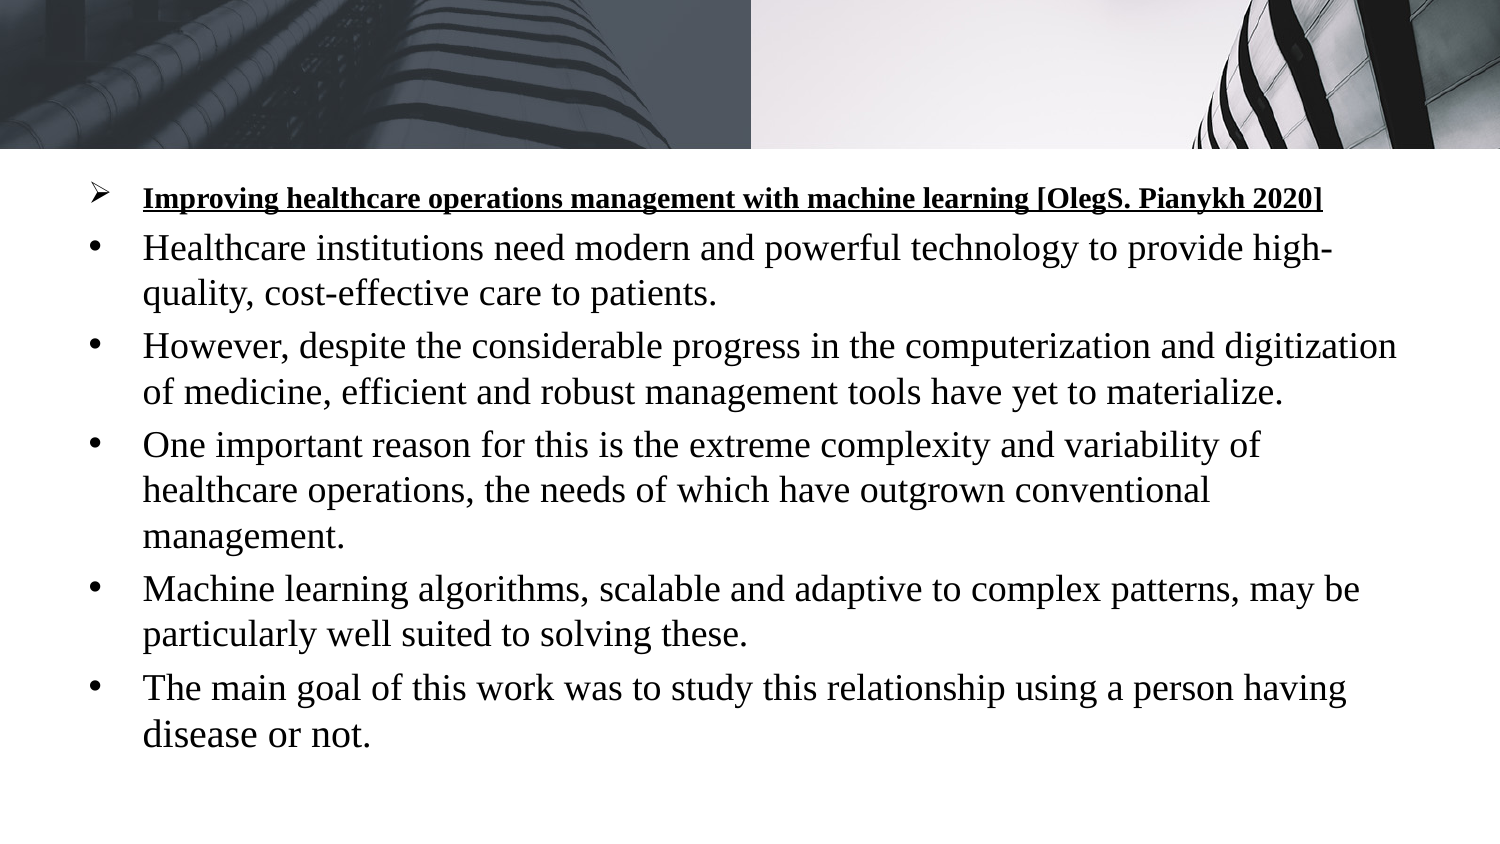

Improving healthcare operations management with machine learning [OlegS. Pianykh 2020]
Healthcare institutions need modern and powerful technology to provide high-quality, cost-effective care to patients.
However, despite the considerable progress in the computerization and digitization of medicine, efficient and robust management tools have yet to materialize.
One important reason for this is the extreme complexity and variability of healthcare operations, the needs of which have outgrown conventional management.
Machine learning algorithms, scalable and adaptive to complex patterns, may be particularly well suited to solving these.
The main goal of this work was to study this relationship using a person having disease or not.